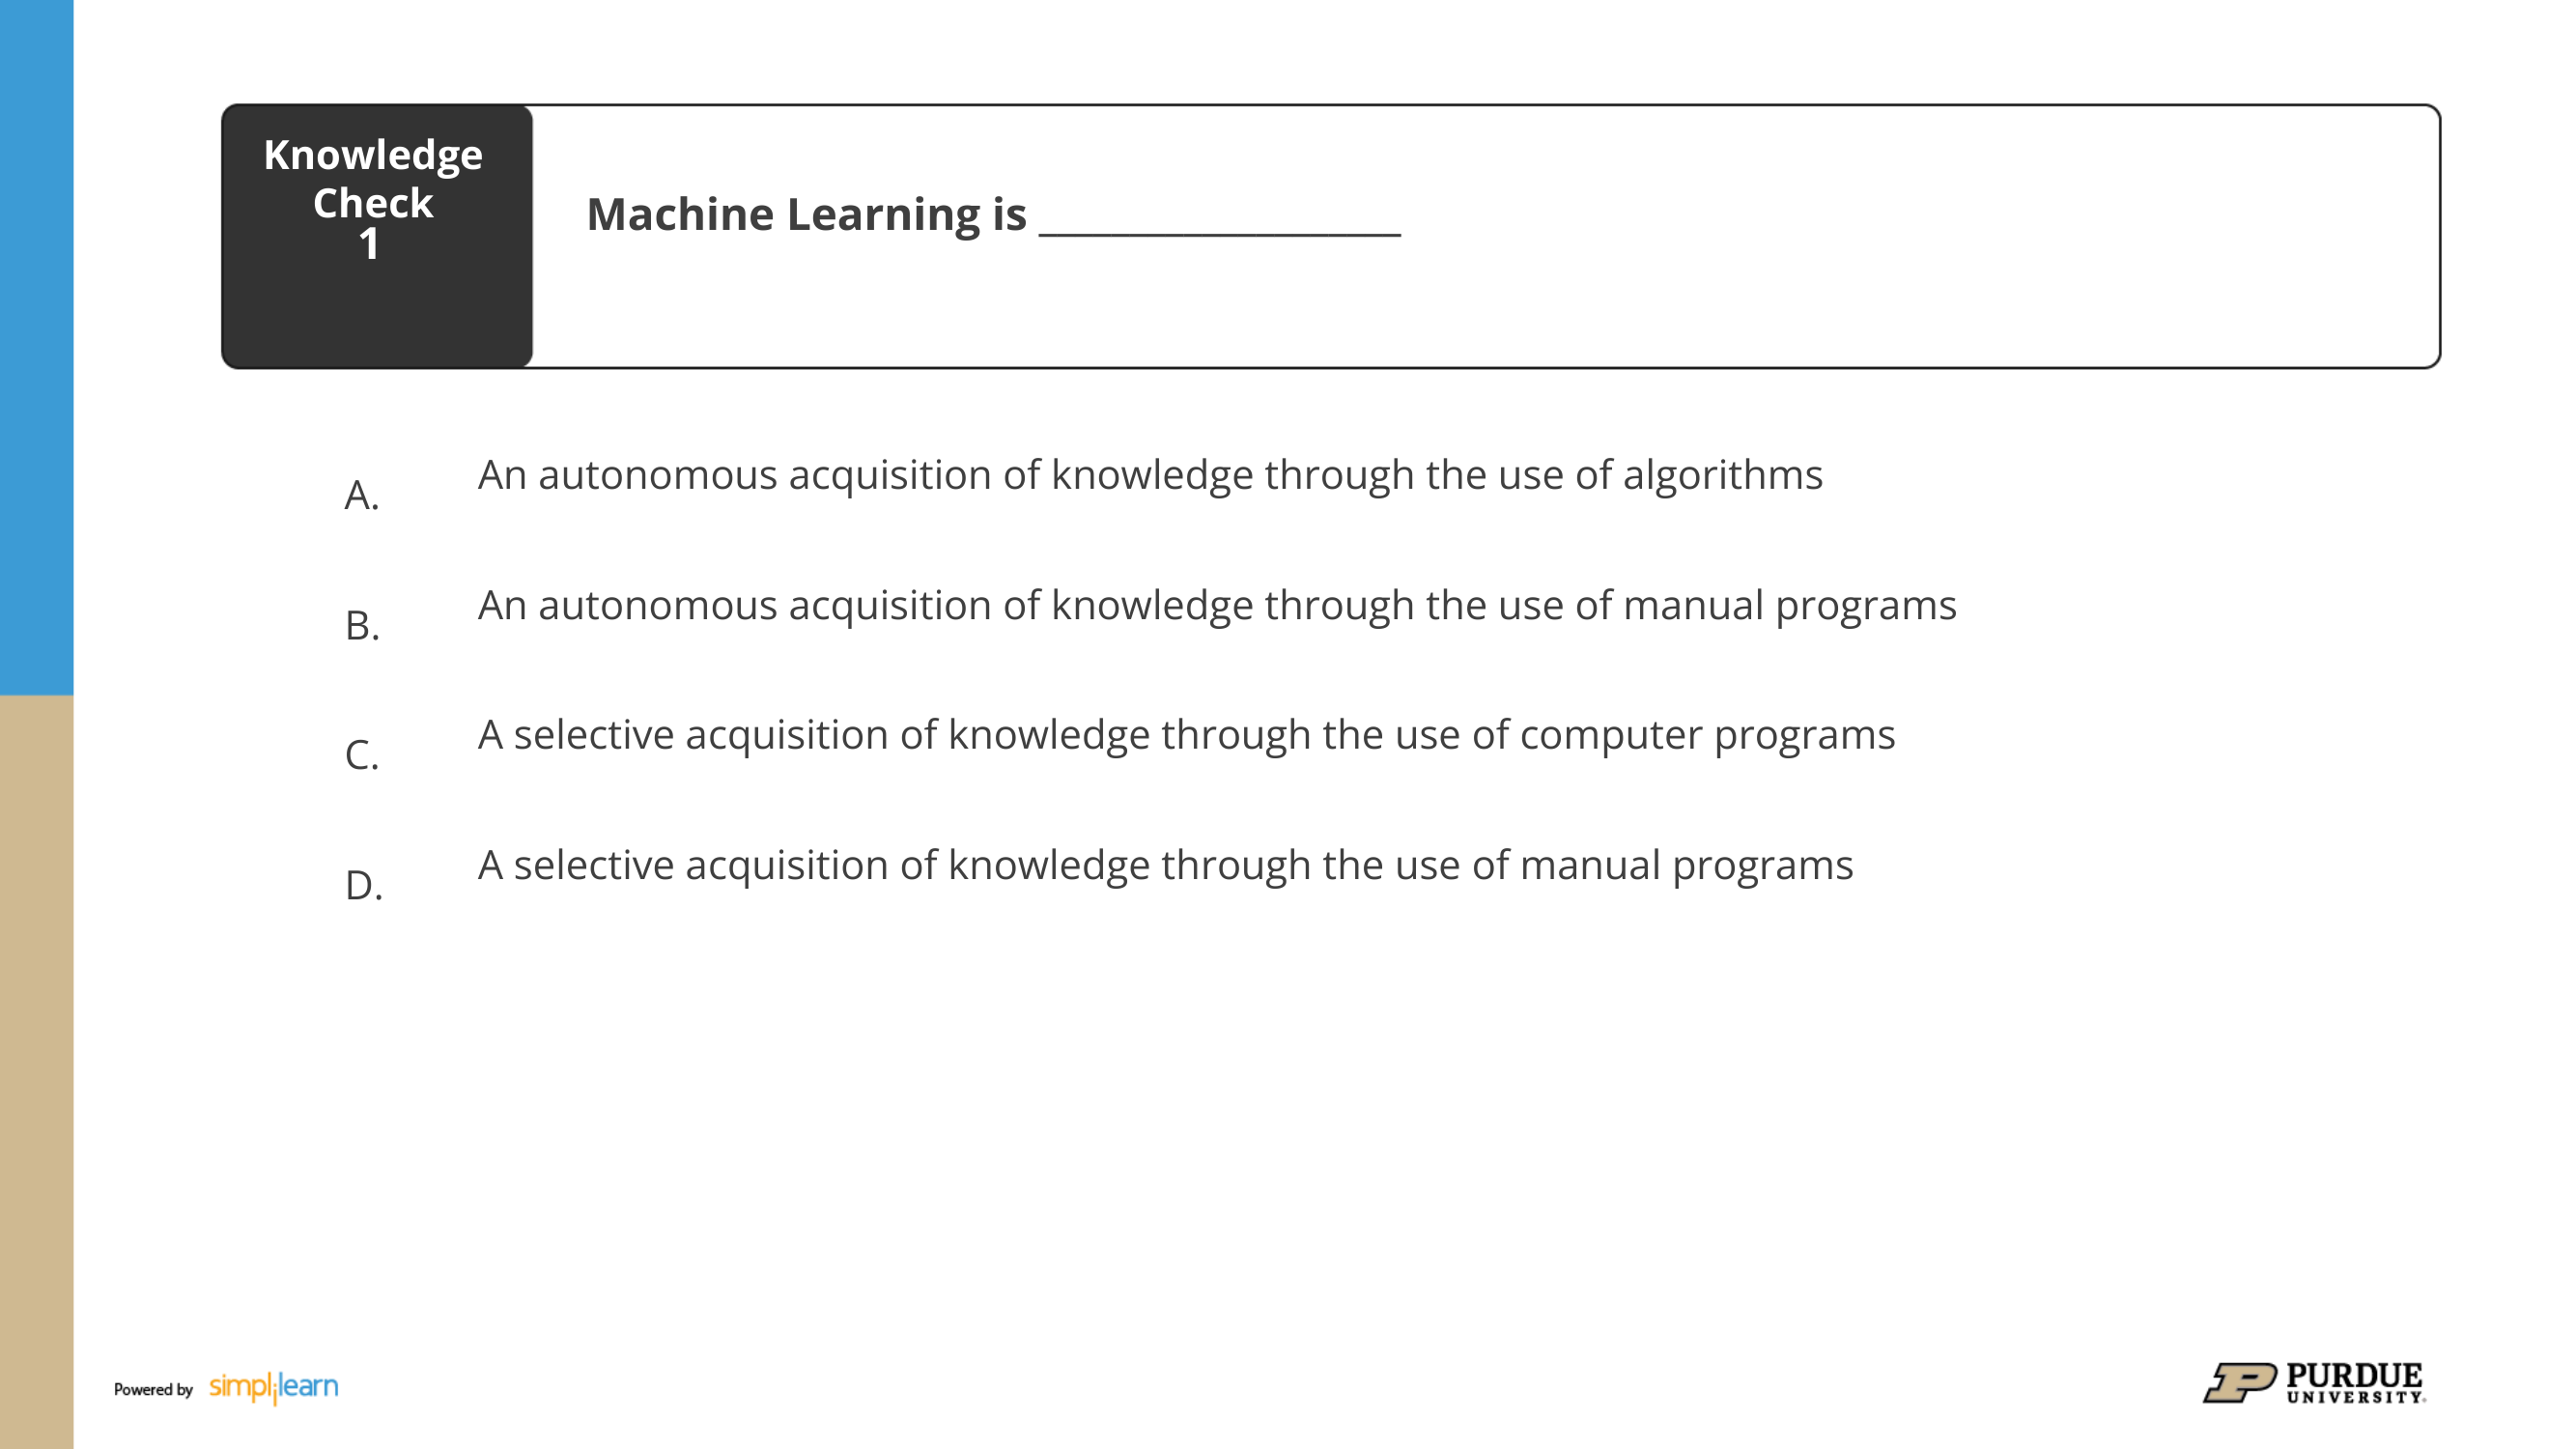

Machine Learning is ____________________
1
An autonomous acquisition of knowledge through the use of algorithms

An autonomous acquisition of knowledge through the use of manual programs

A selective acquisition of knowledge through the use of computer programs

A selective acquisition of knowledge through the use of manual programs